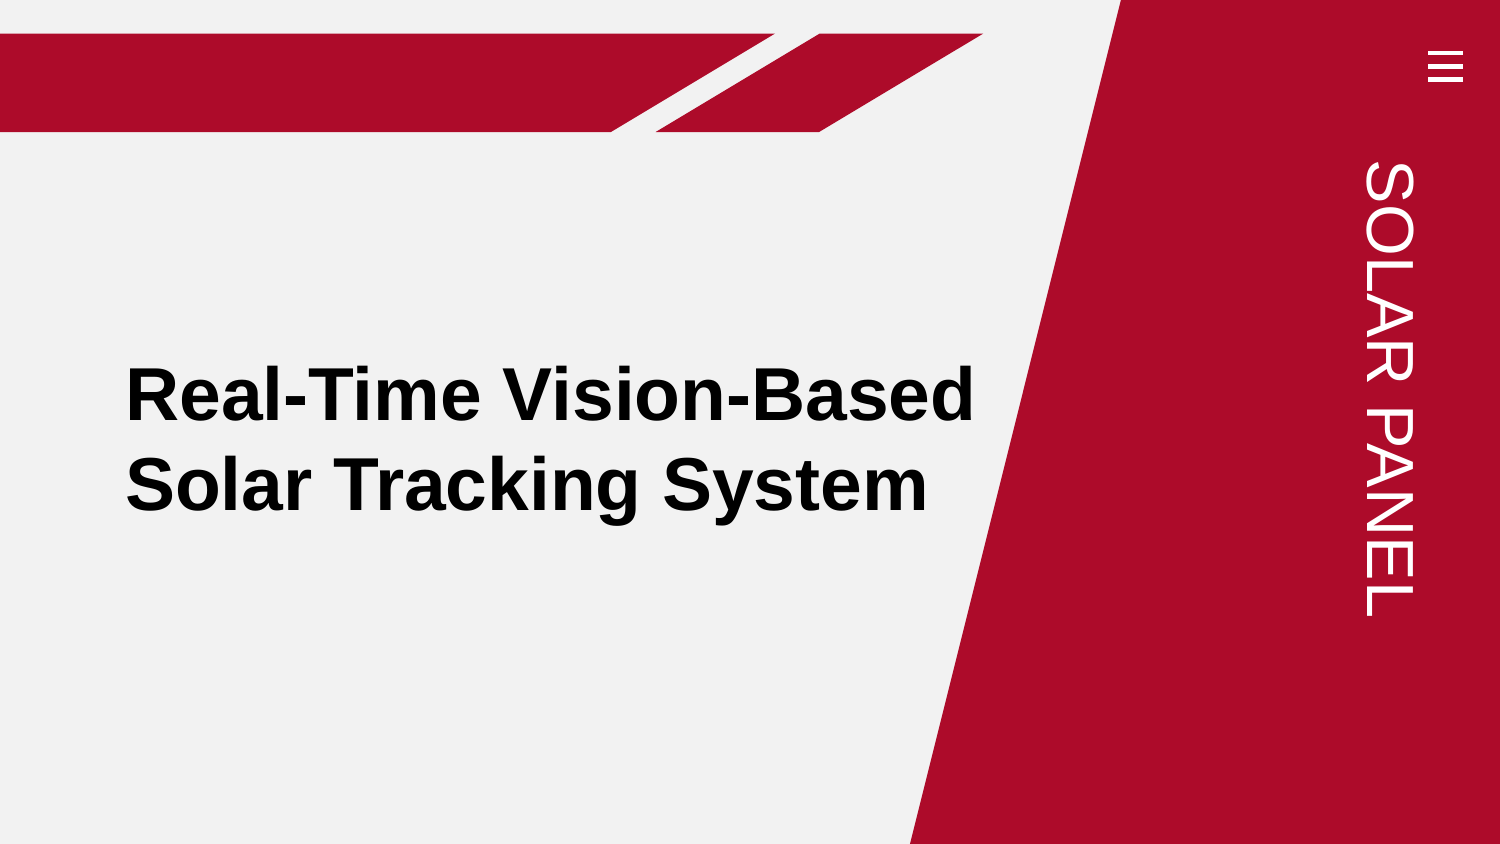

Real-Time Vision-Based Solar Tracking System
SOLAR PANEL